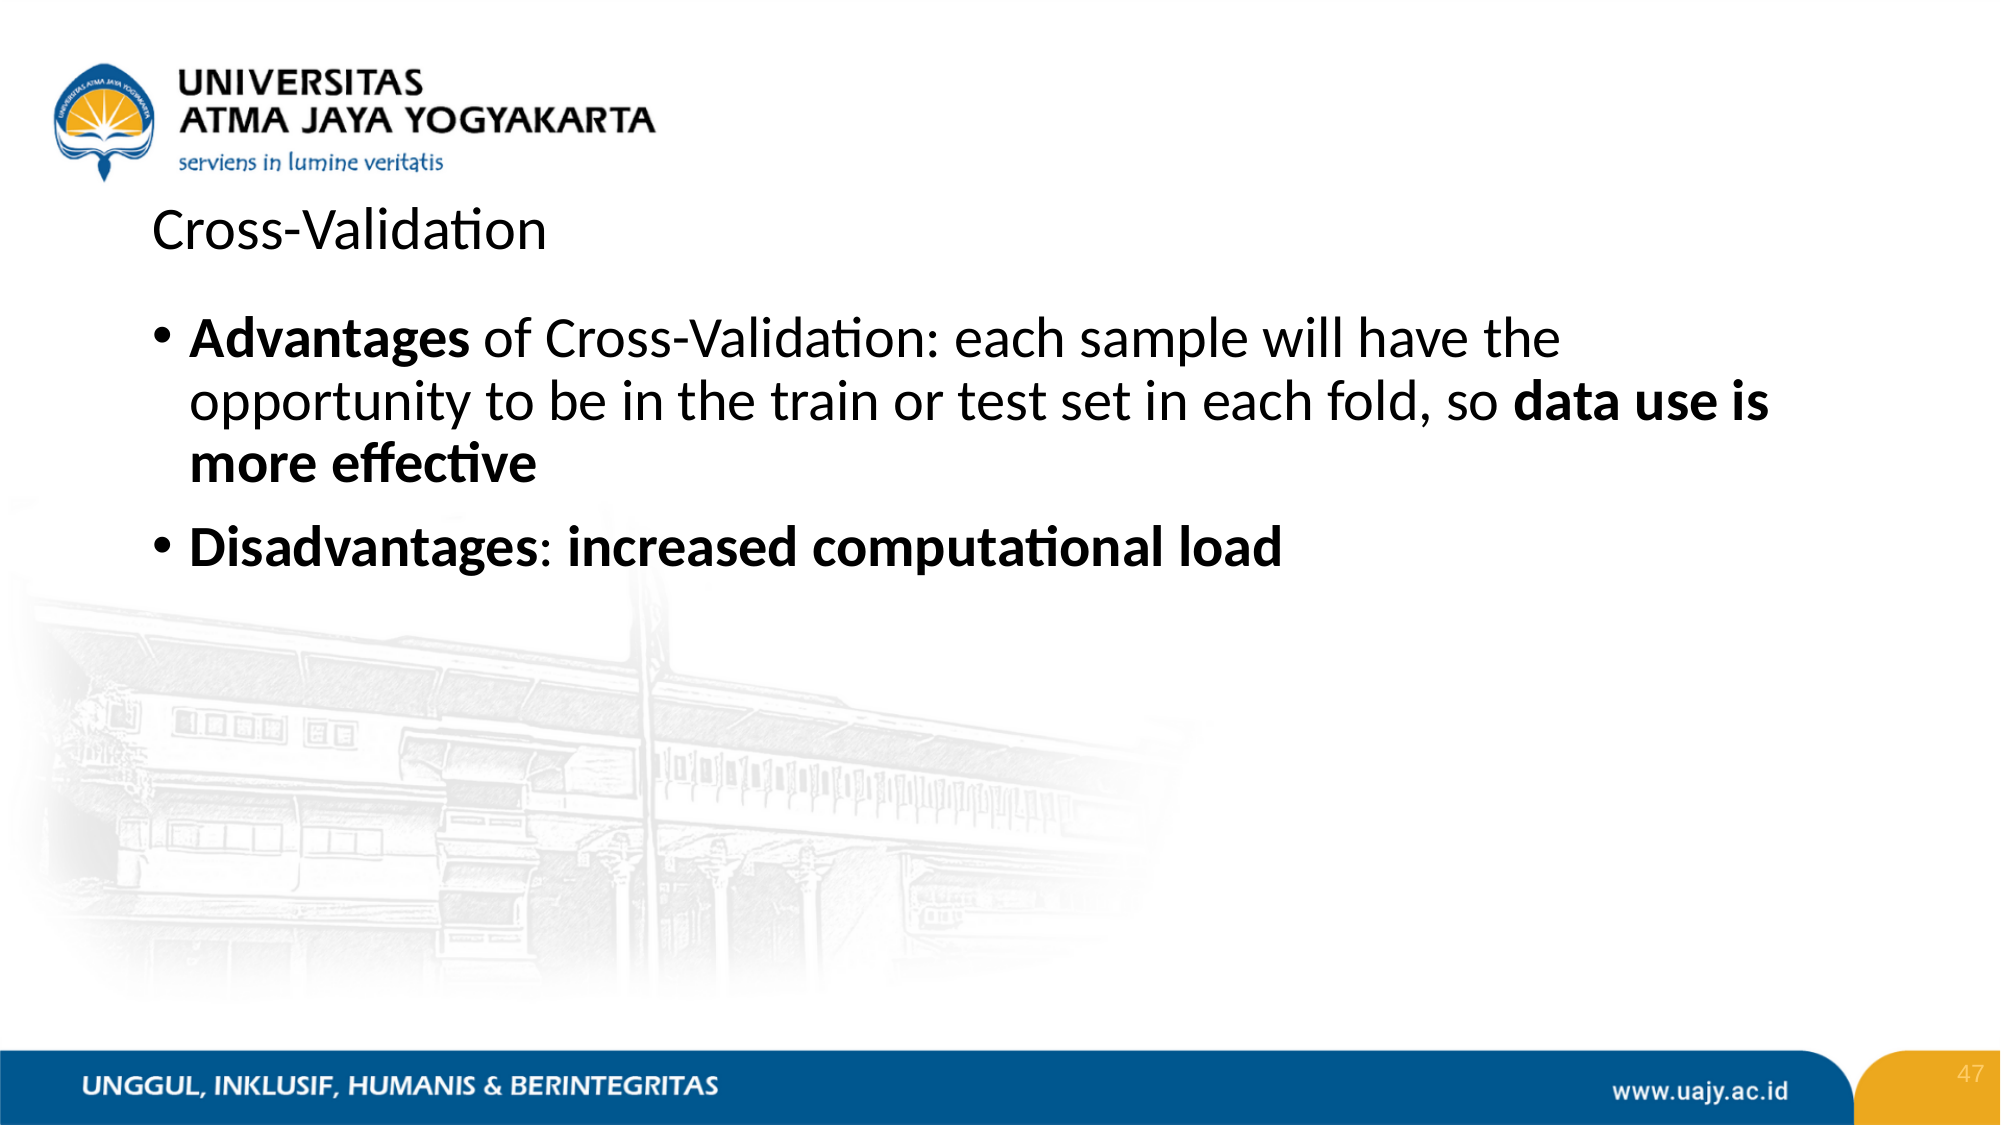

# Cross-Validation
Advantages of Cross-Validation: each sample will have the opportunity to be in the train or test set in each fold, so data use is more effective
Disadvantages: increased computational load

47